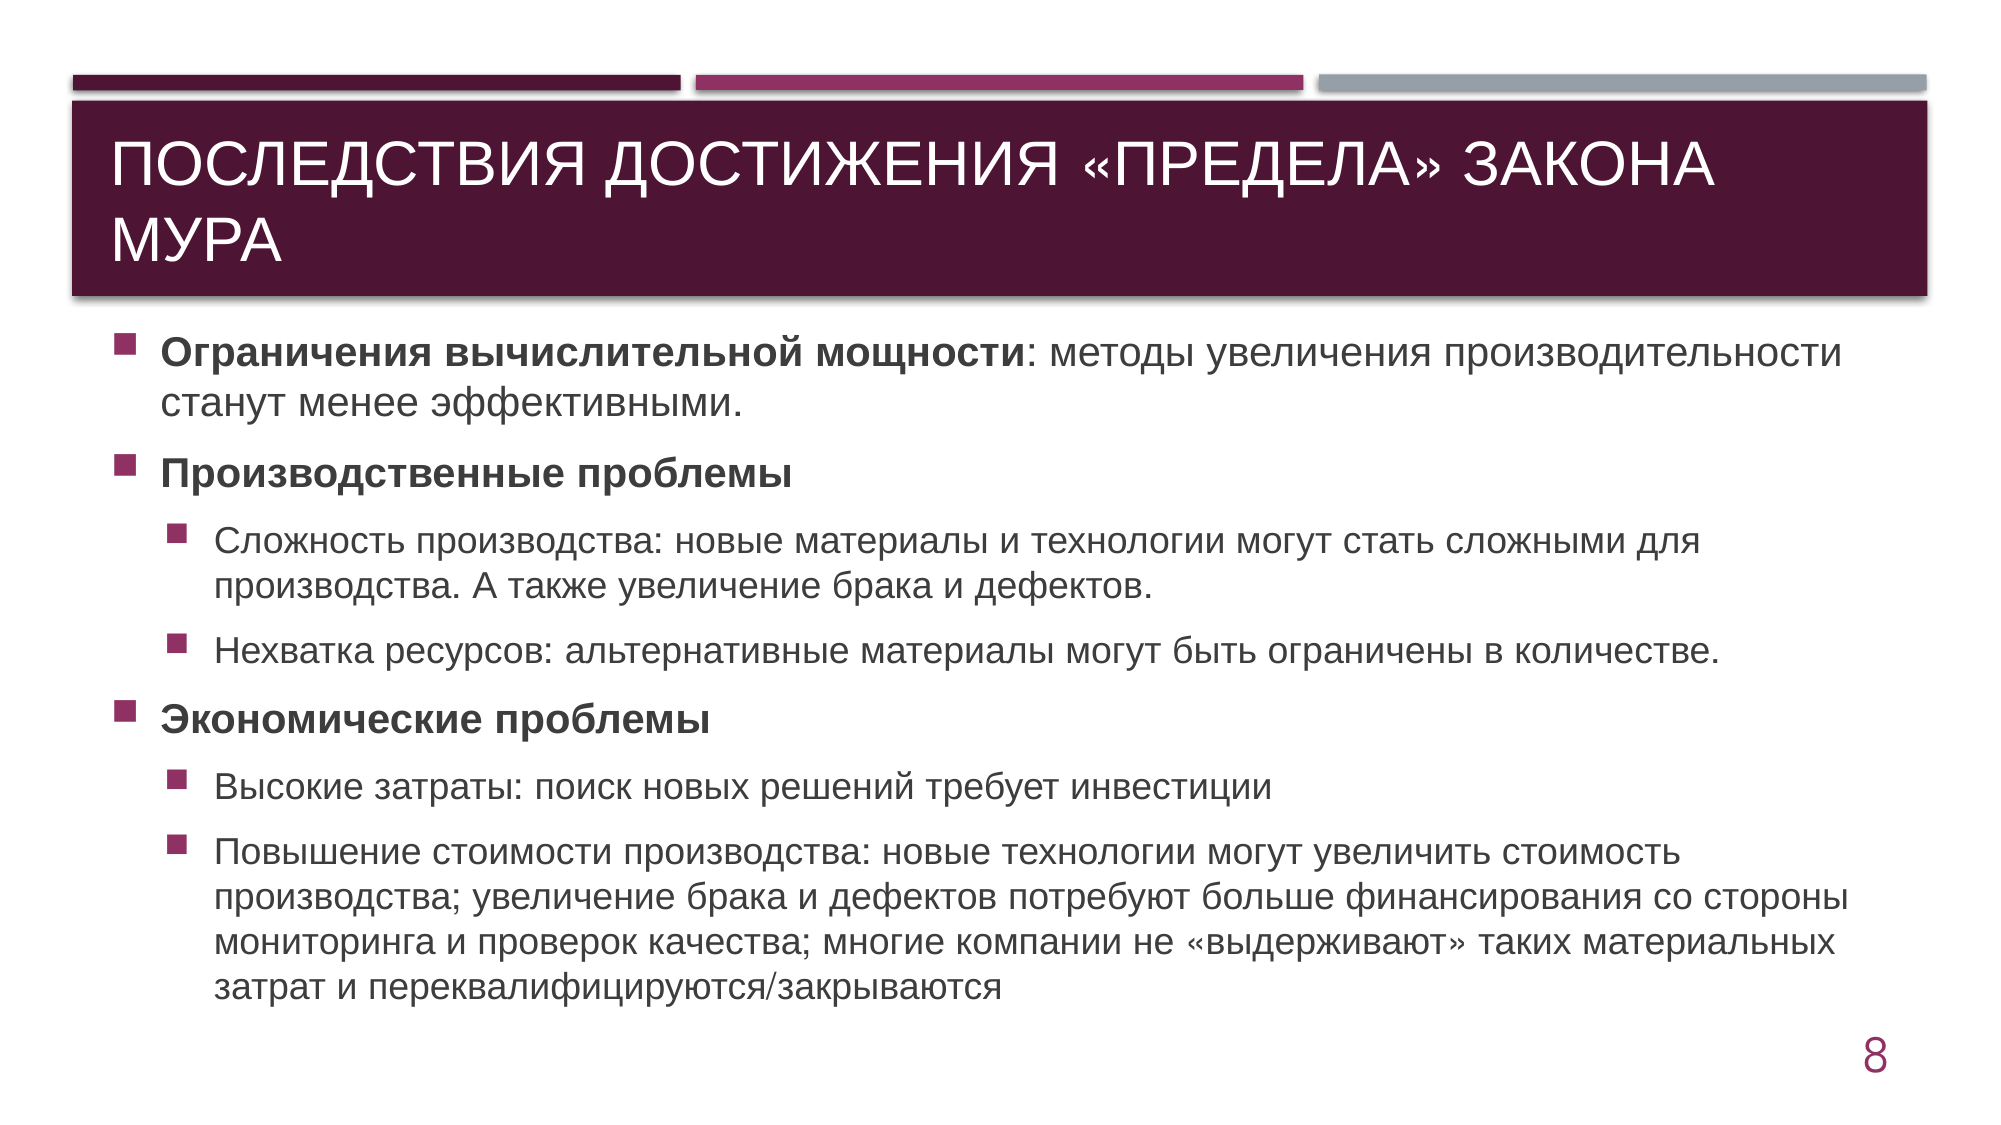

# Последствия достижения «предела» Закона Мура
Ограничения вычислительной мощности: методы увеличения производительности станут менее эффективными.
Производственные проблемы
Сложность производства: новые материалы и технологии могут стать сложными для производства. А также увеличение брака и дефектов.
Нехватка ресурсов: альтернативные материалы могут быть ограничены в количестве.
Экономические проблемы
Высокие затраты: поиск новых решений требует инвестиции
Повышение стоимости производства: новые технологии могут увеличить стоимость производства; увеличение брака и дефектов потребуют больше финансирования со стороны мониторинга и проверок качества; многие компании не «выдерживают» таких материальных затрат и переквалифицируются/закрываются
8